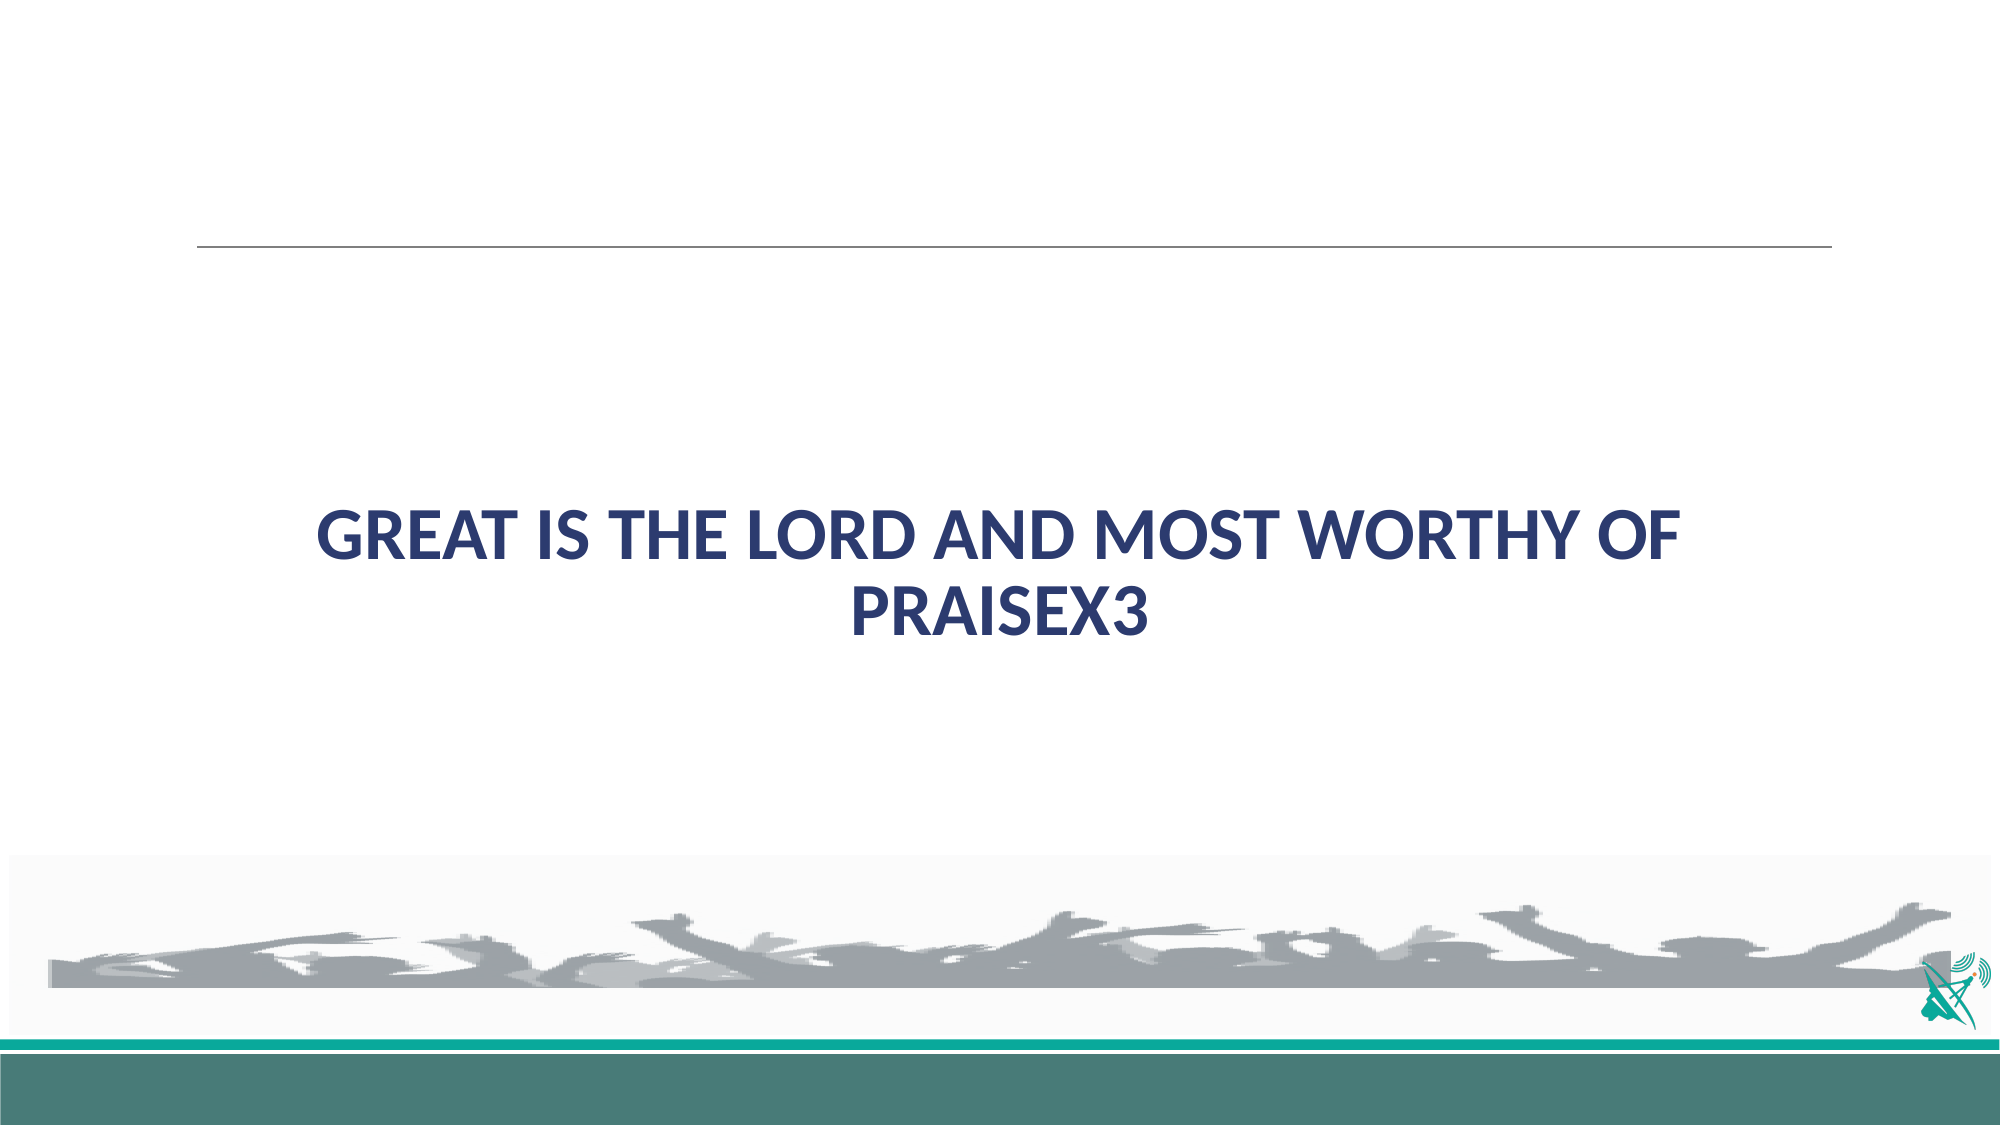

# GREAT IS THE LORD AND MOST WORTHY OF PRAISEX3